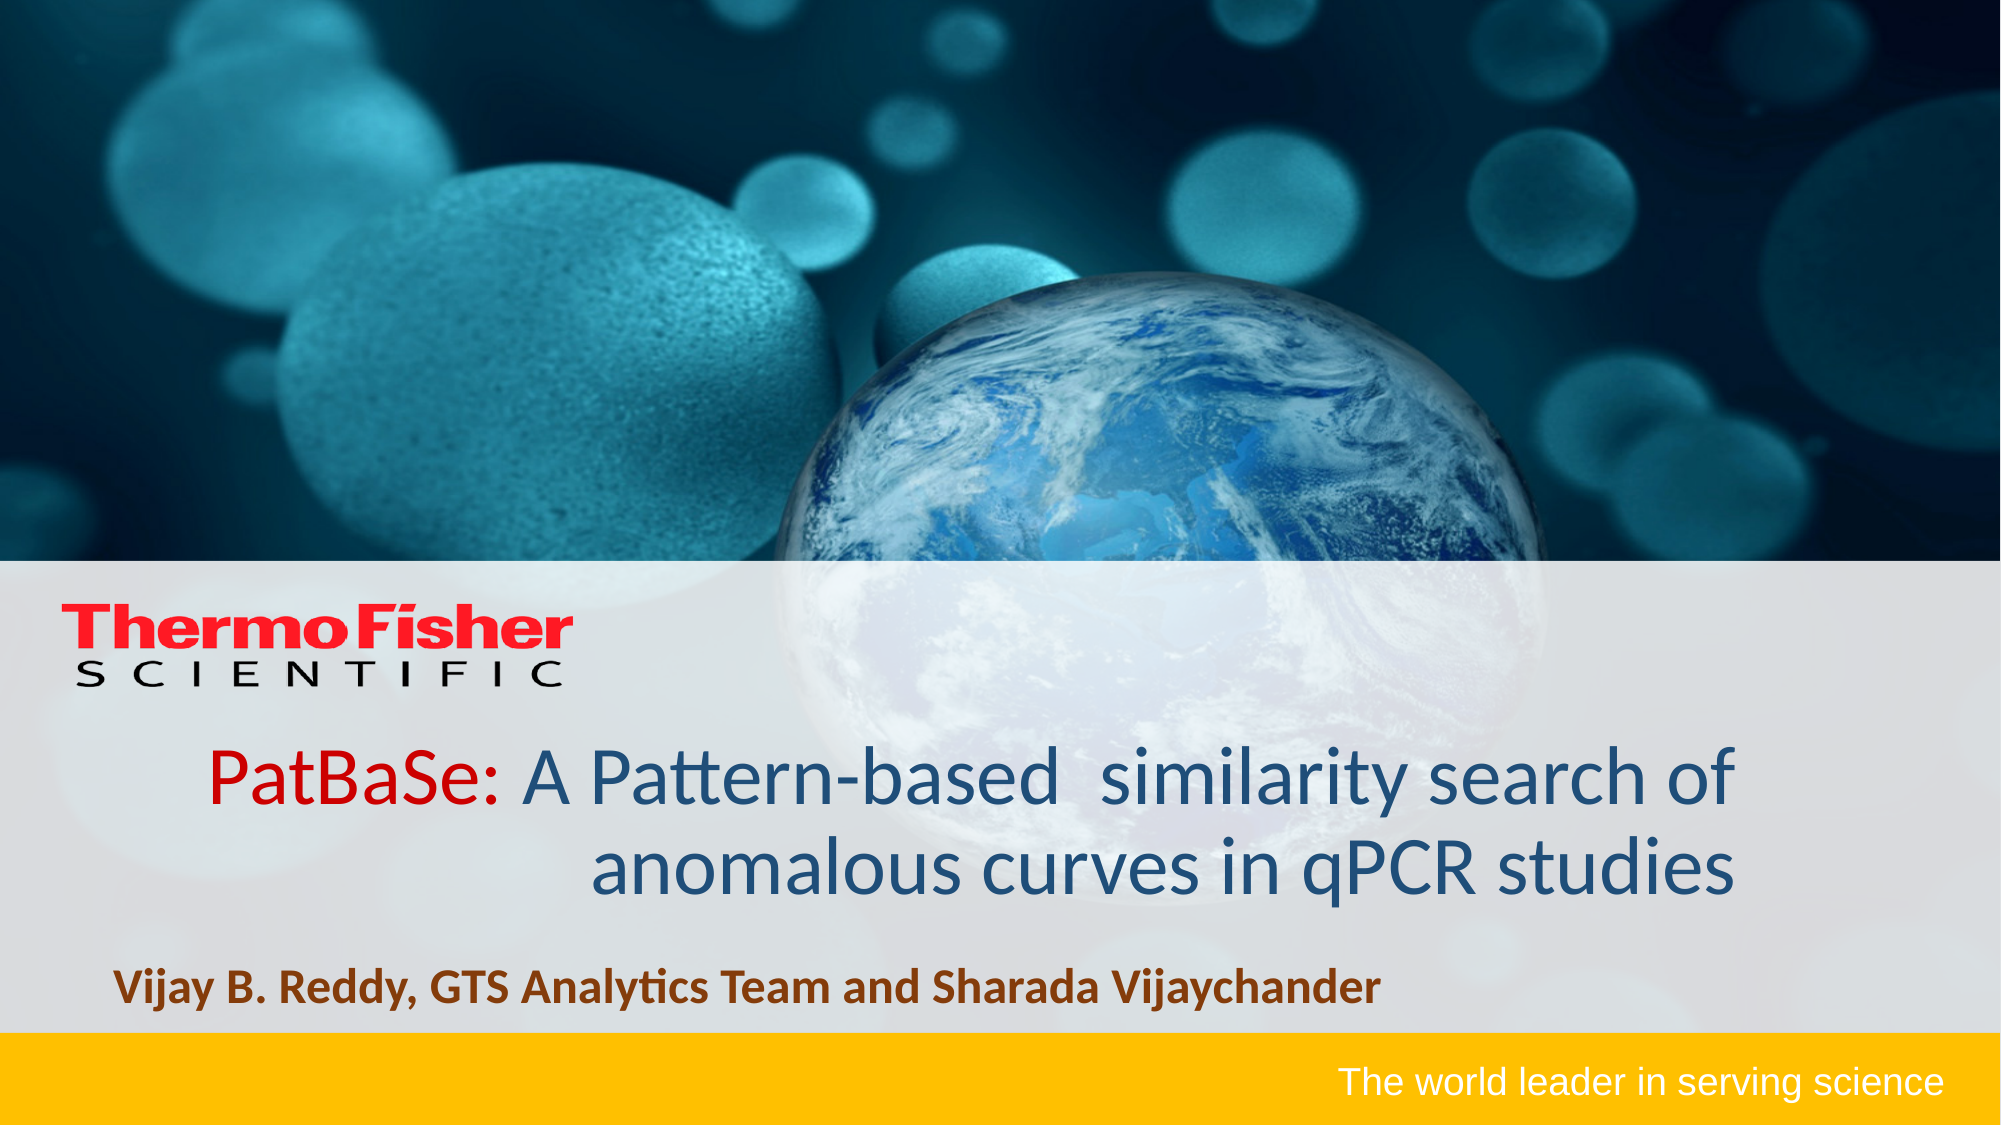

# PatBaSe: A Pattern-based  similarity search of anomalous curves in qPCR studies
Vijay B. Reddy, GTS Analytics Team and Sharada Vijaychander